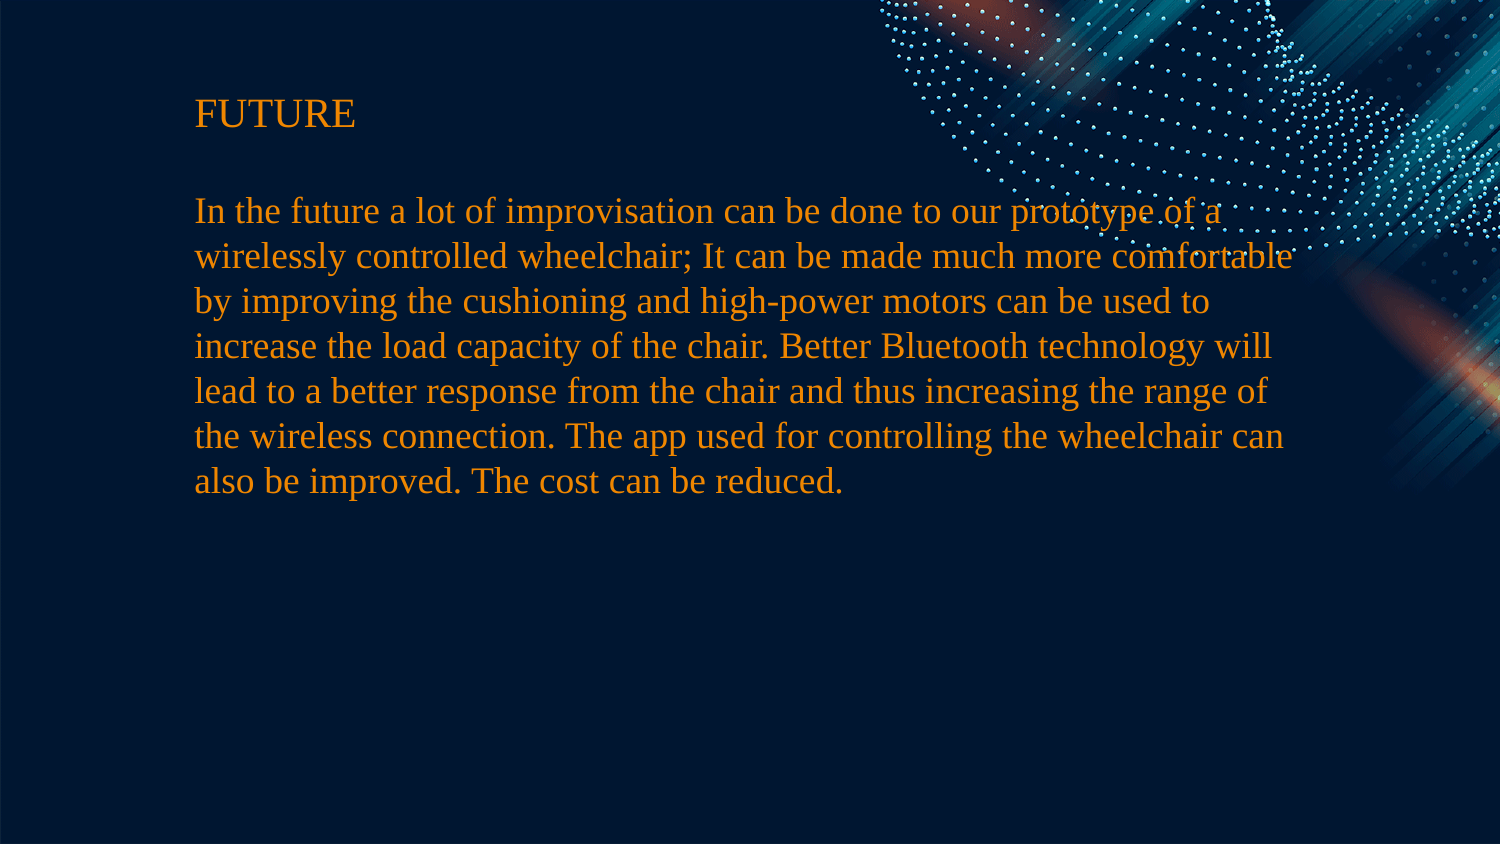

FUTURE

In the future a lot of improvisation can be done to our prototype of a wirelessly controlled wheelchair; It can be made much more comfortable by improving the cushioning and high-power motors can be used to increase the load capacity of the chair. Better Bluetooth technology will lead to a better response from the chair and thus increasing the range of the wireless connection. The app used for controlling the wheelchair can also be improved. The cost can be reduced.